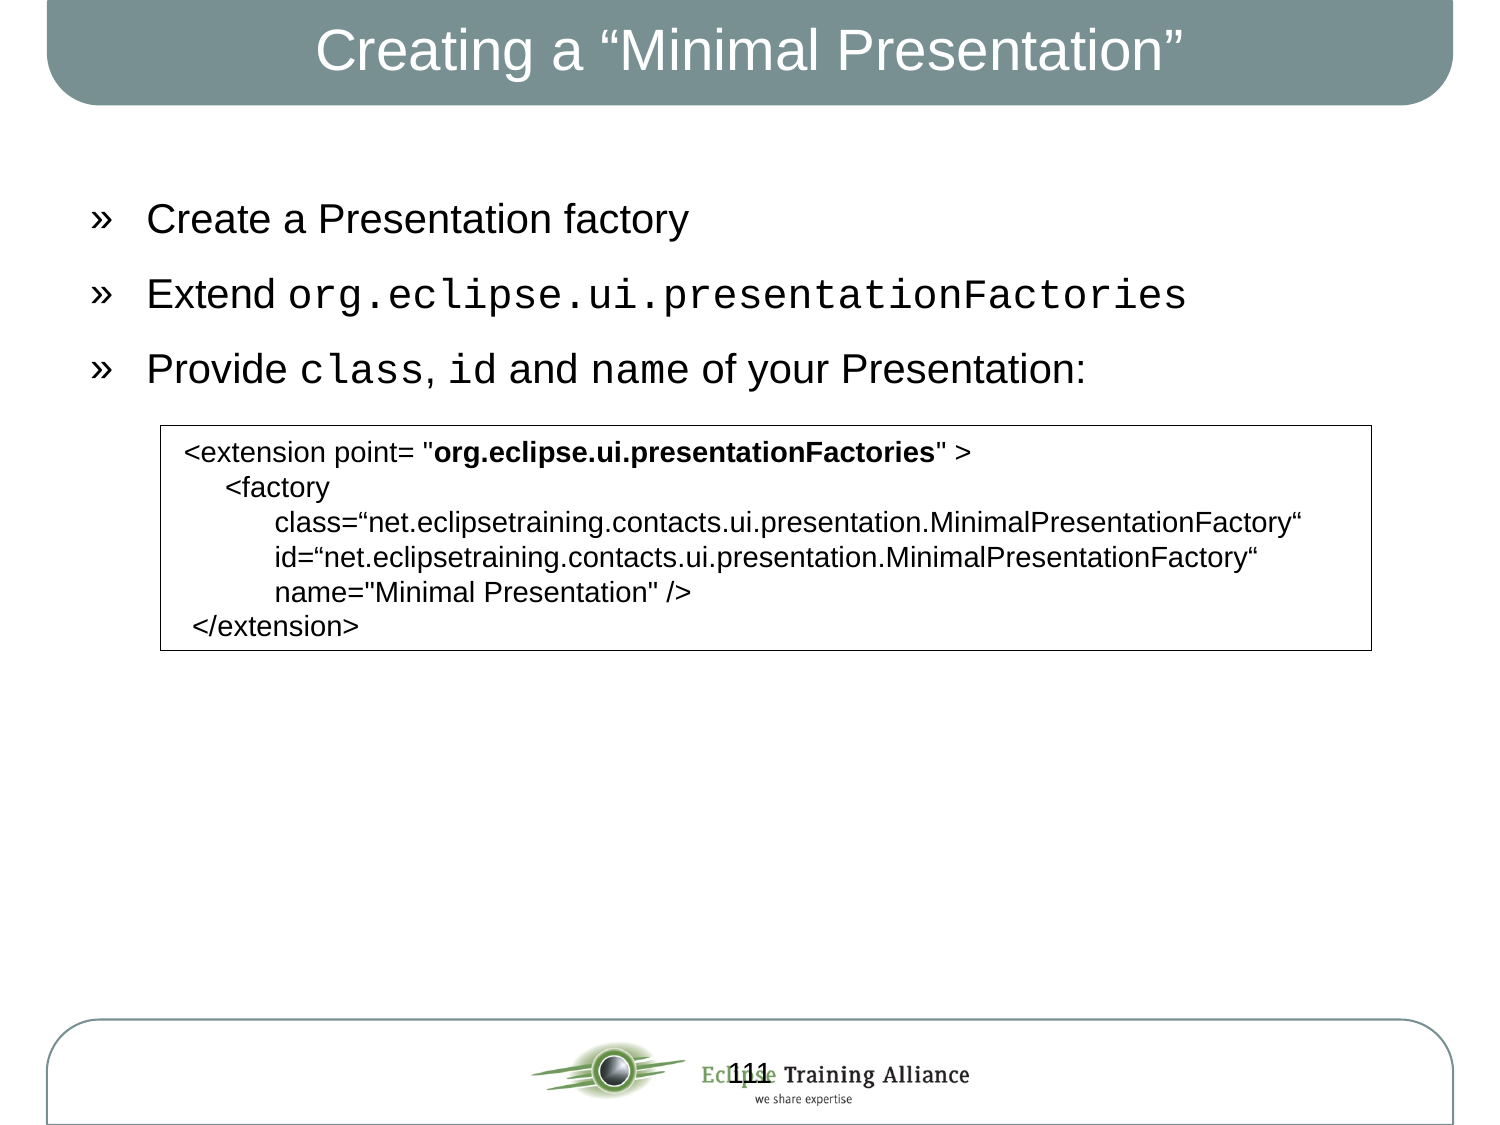

# Creating a “Minimal Presentation”
Create a Presentation factory
Extend org.eclipse.ui.presentationFactories
Provide class, id and name of your Presentation:

 <extension point= "org.eclipse.ui.presentationFactories" >
      <factory
            class=“net.eclipsetraining.contacts.ui.presentation.MinimalPresentationFactory“
            id=“net.eclipsetraining.contacts.ui.presentation.MinimalPresentationFactory“
            name="Minimal Presentation" />
  </extension>
111